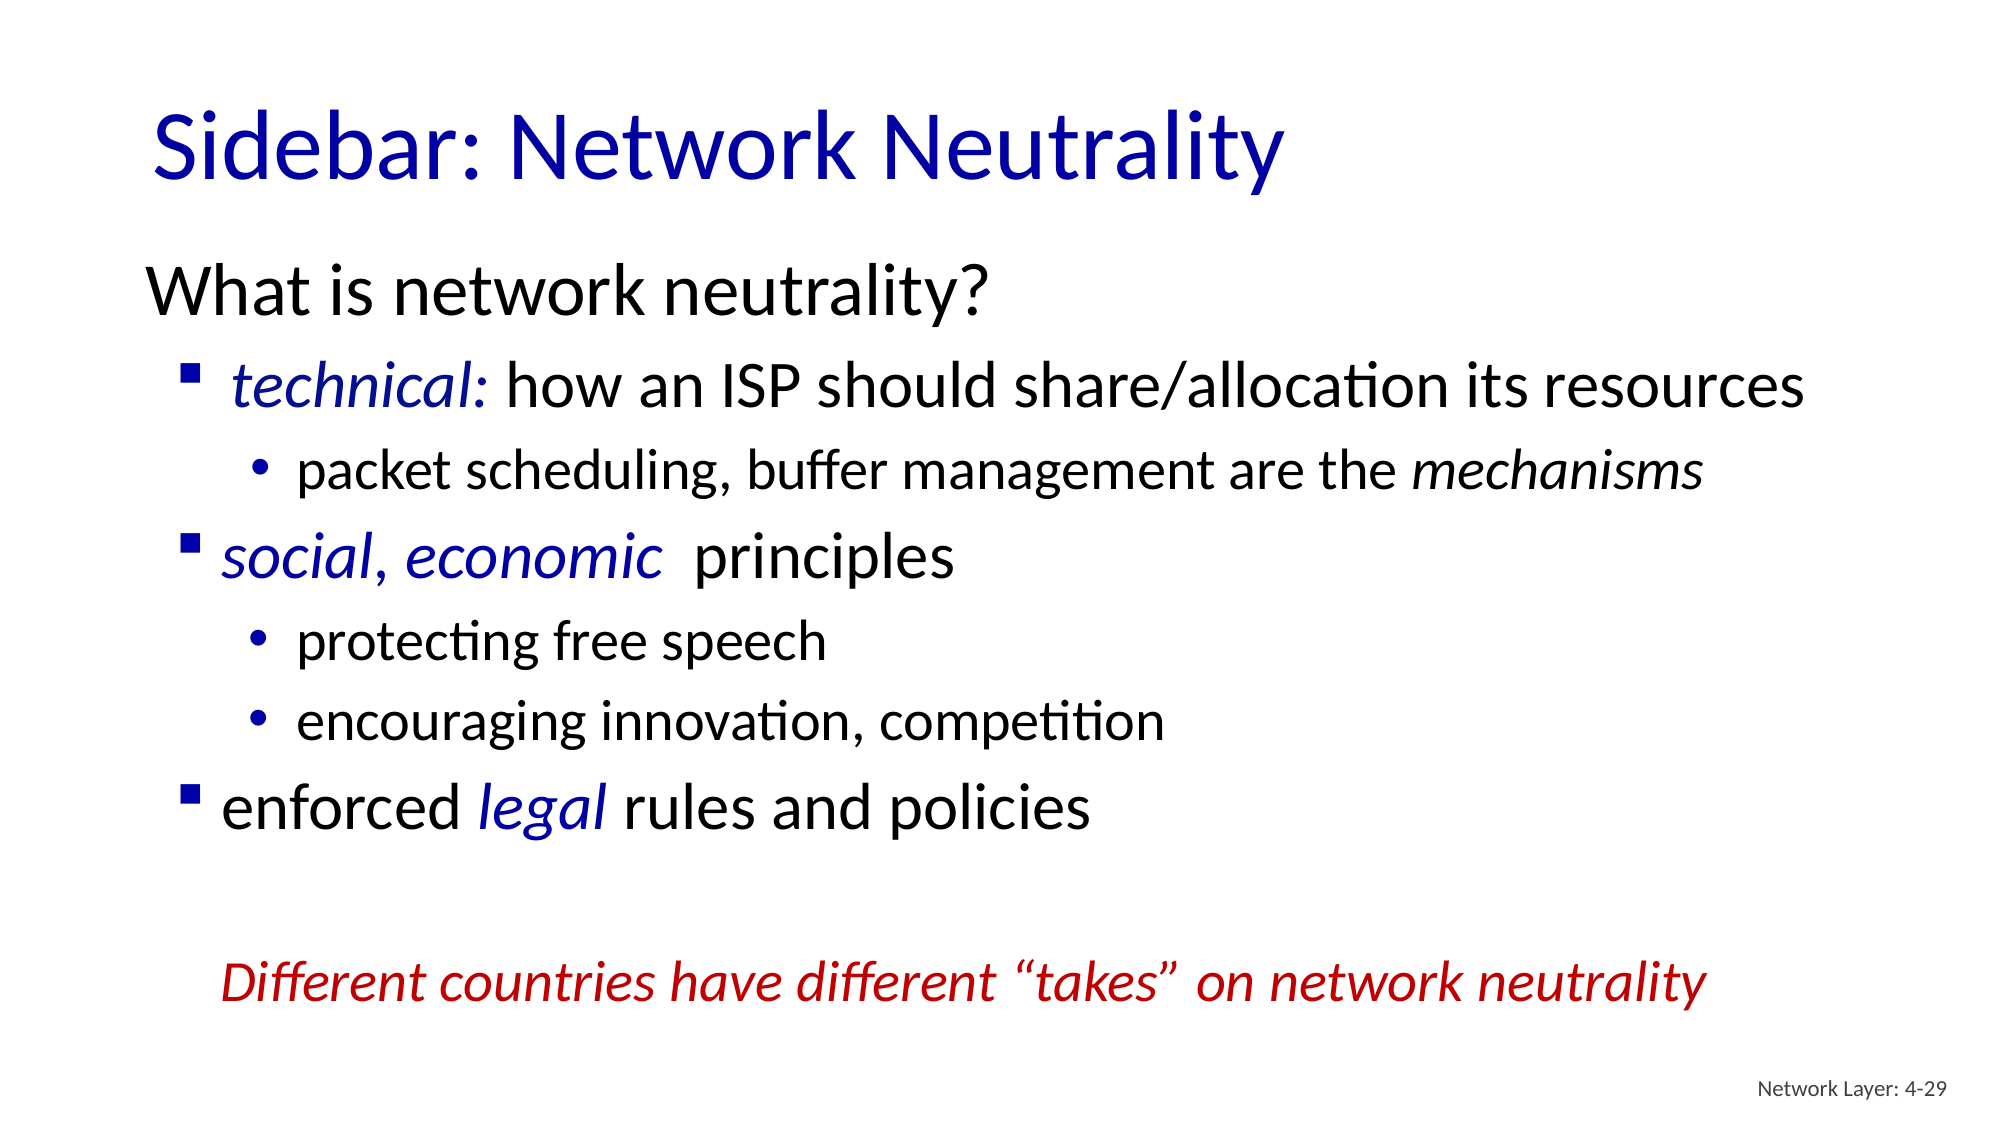

# Sidebar: Network Neutrality
What is network neutrality?
technical: how an ISP should share/allocation its resources
packet scheduling, buffer management are the mechanisms
social, economic  principles
protecting free speech
encouraging innovation, competition
enforced legal rules and policies
Different countries have different “takes” on network neutrality
Network Layer: 4-29